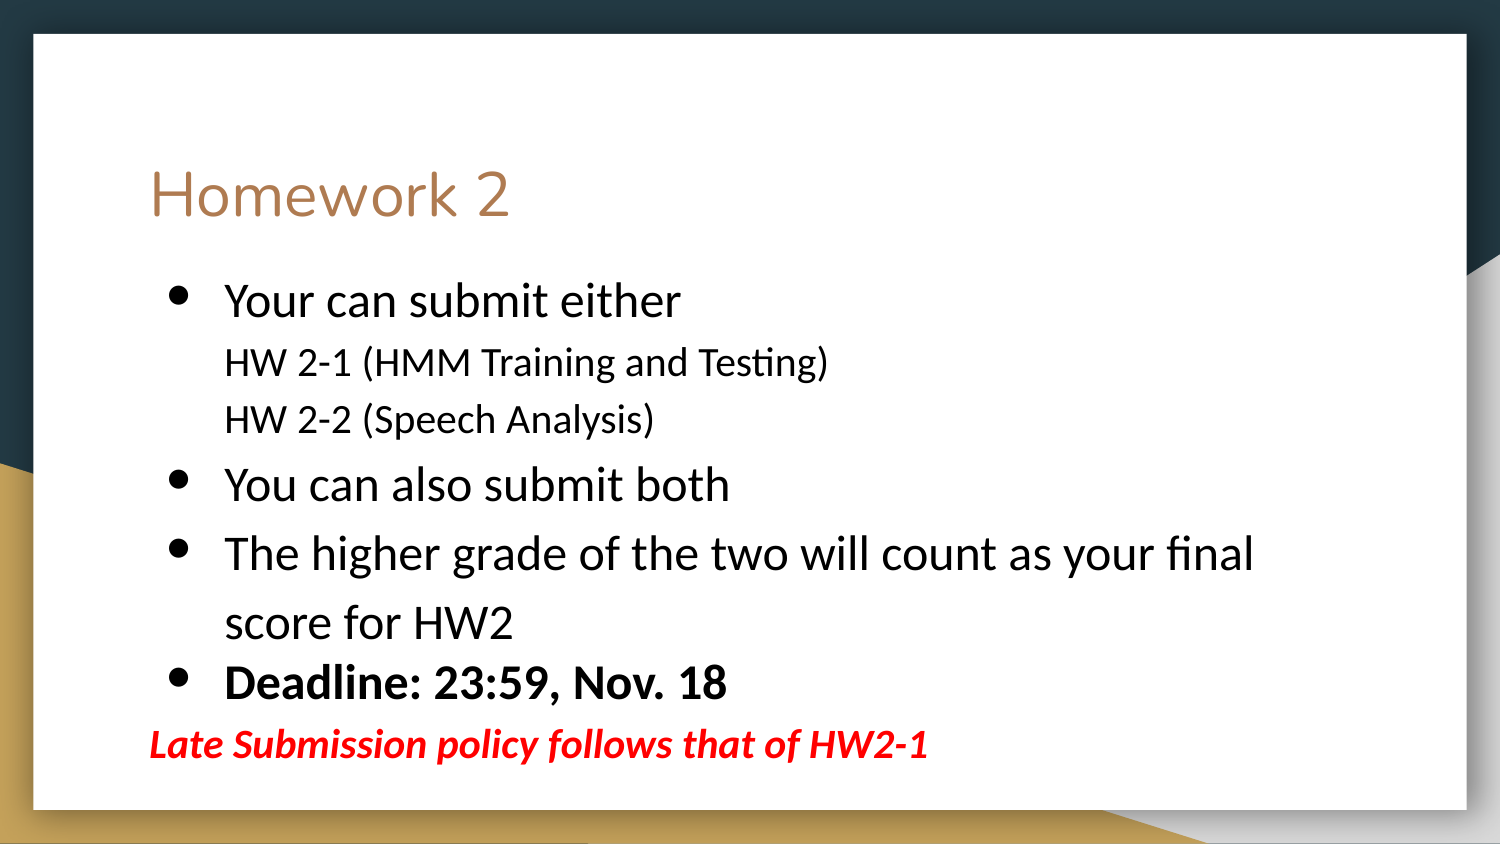

# Homework 2
Your can submit either
HW 2-1 (HMM Training and Testing)
HW 2-2 (Speech Analysis)
You can also submit both
The higher grade of the two will count as your final score for HW2
Deadline: 23:59, Nov. 18
Late Submission policy follows that of HW2-1